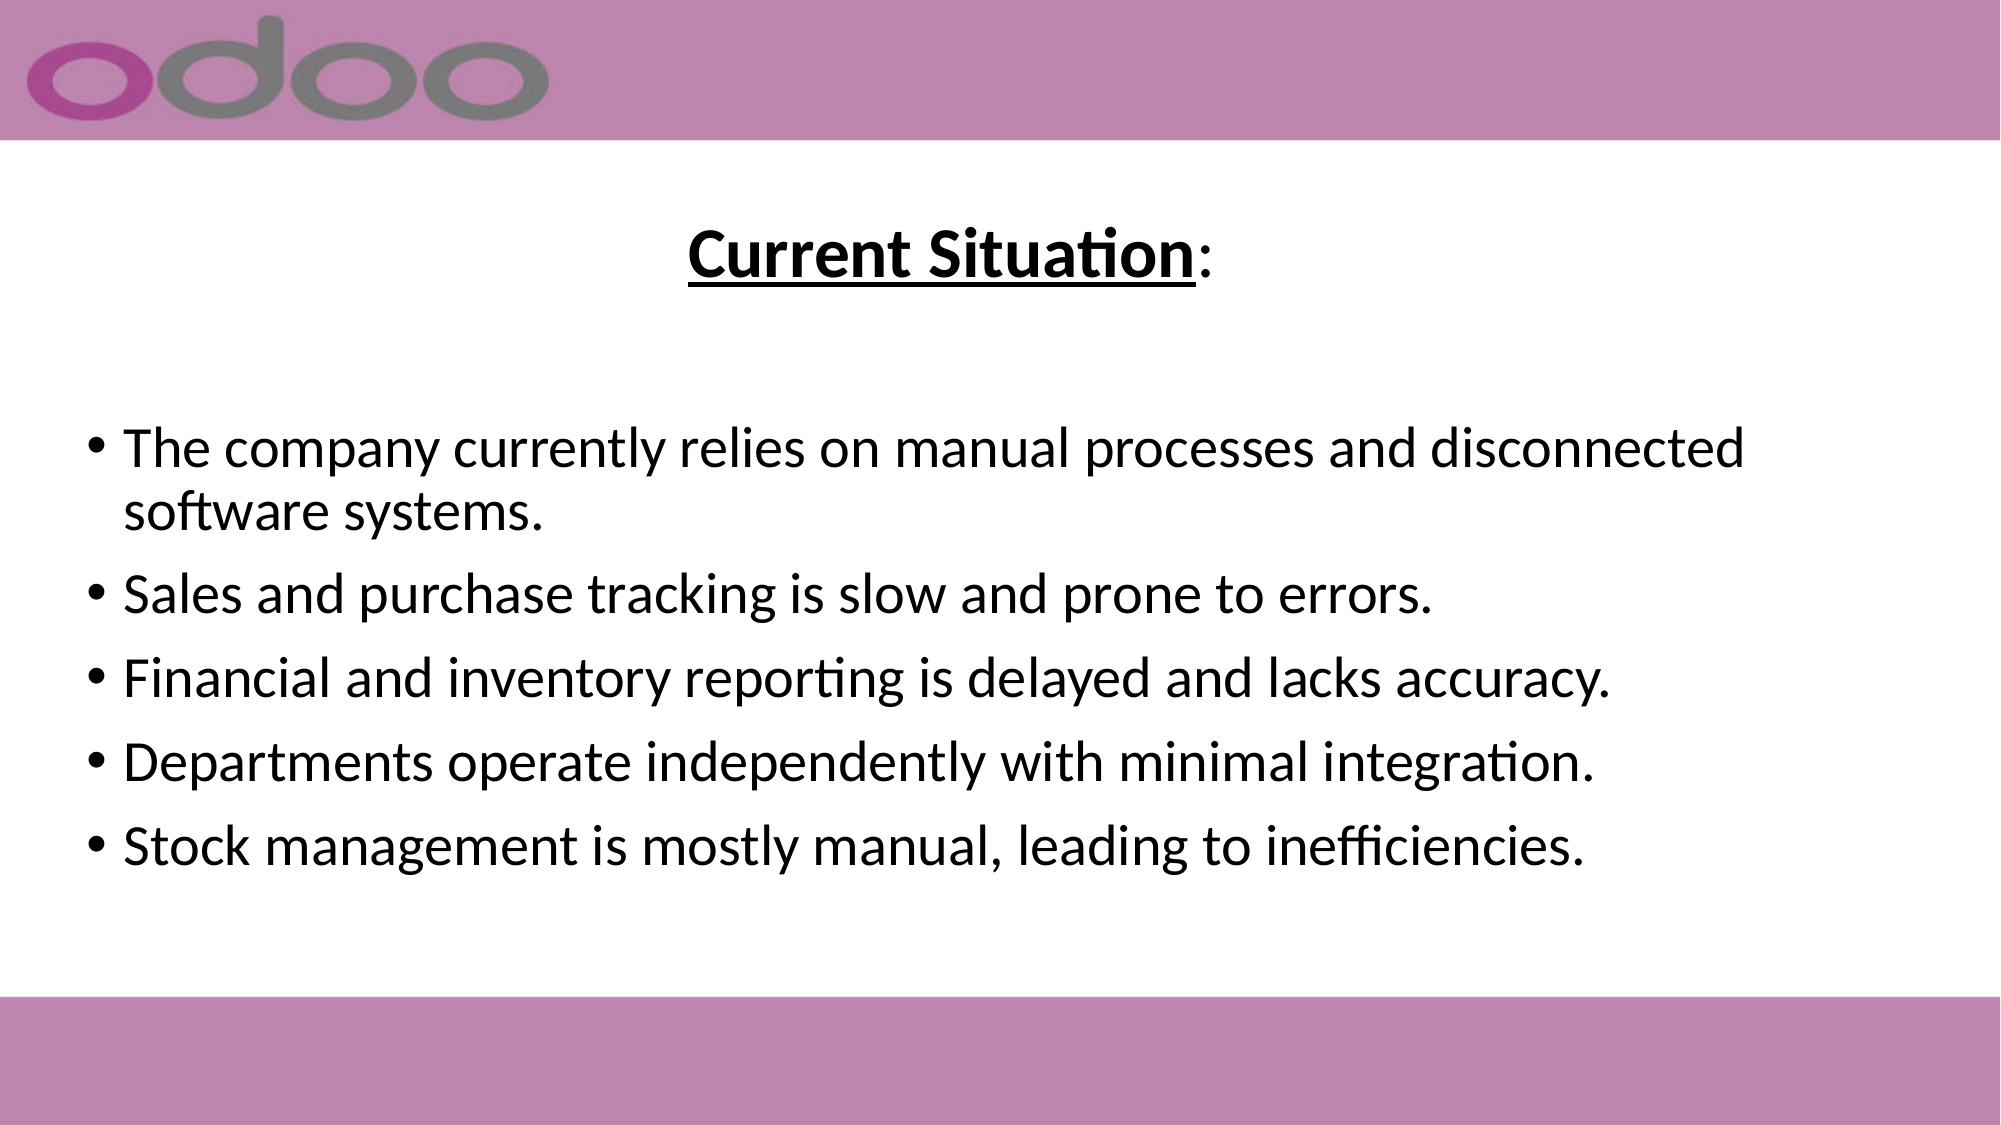

Current Situation:

The company currently relies on manual processes and disconnected software systems.
Sales and purchase tracking is slow and prone to errors.
Financial and inventory reporting is delayed and lacks accuracy.
Departments operate independently with minimal integration.
Stock management is mostly manual, leading to inefficiencies.